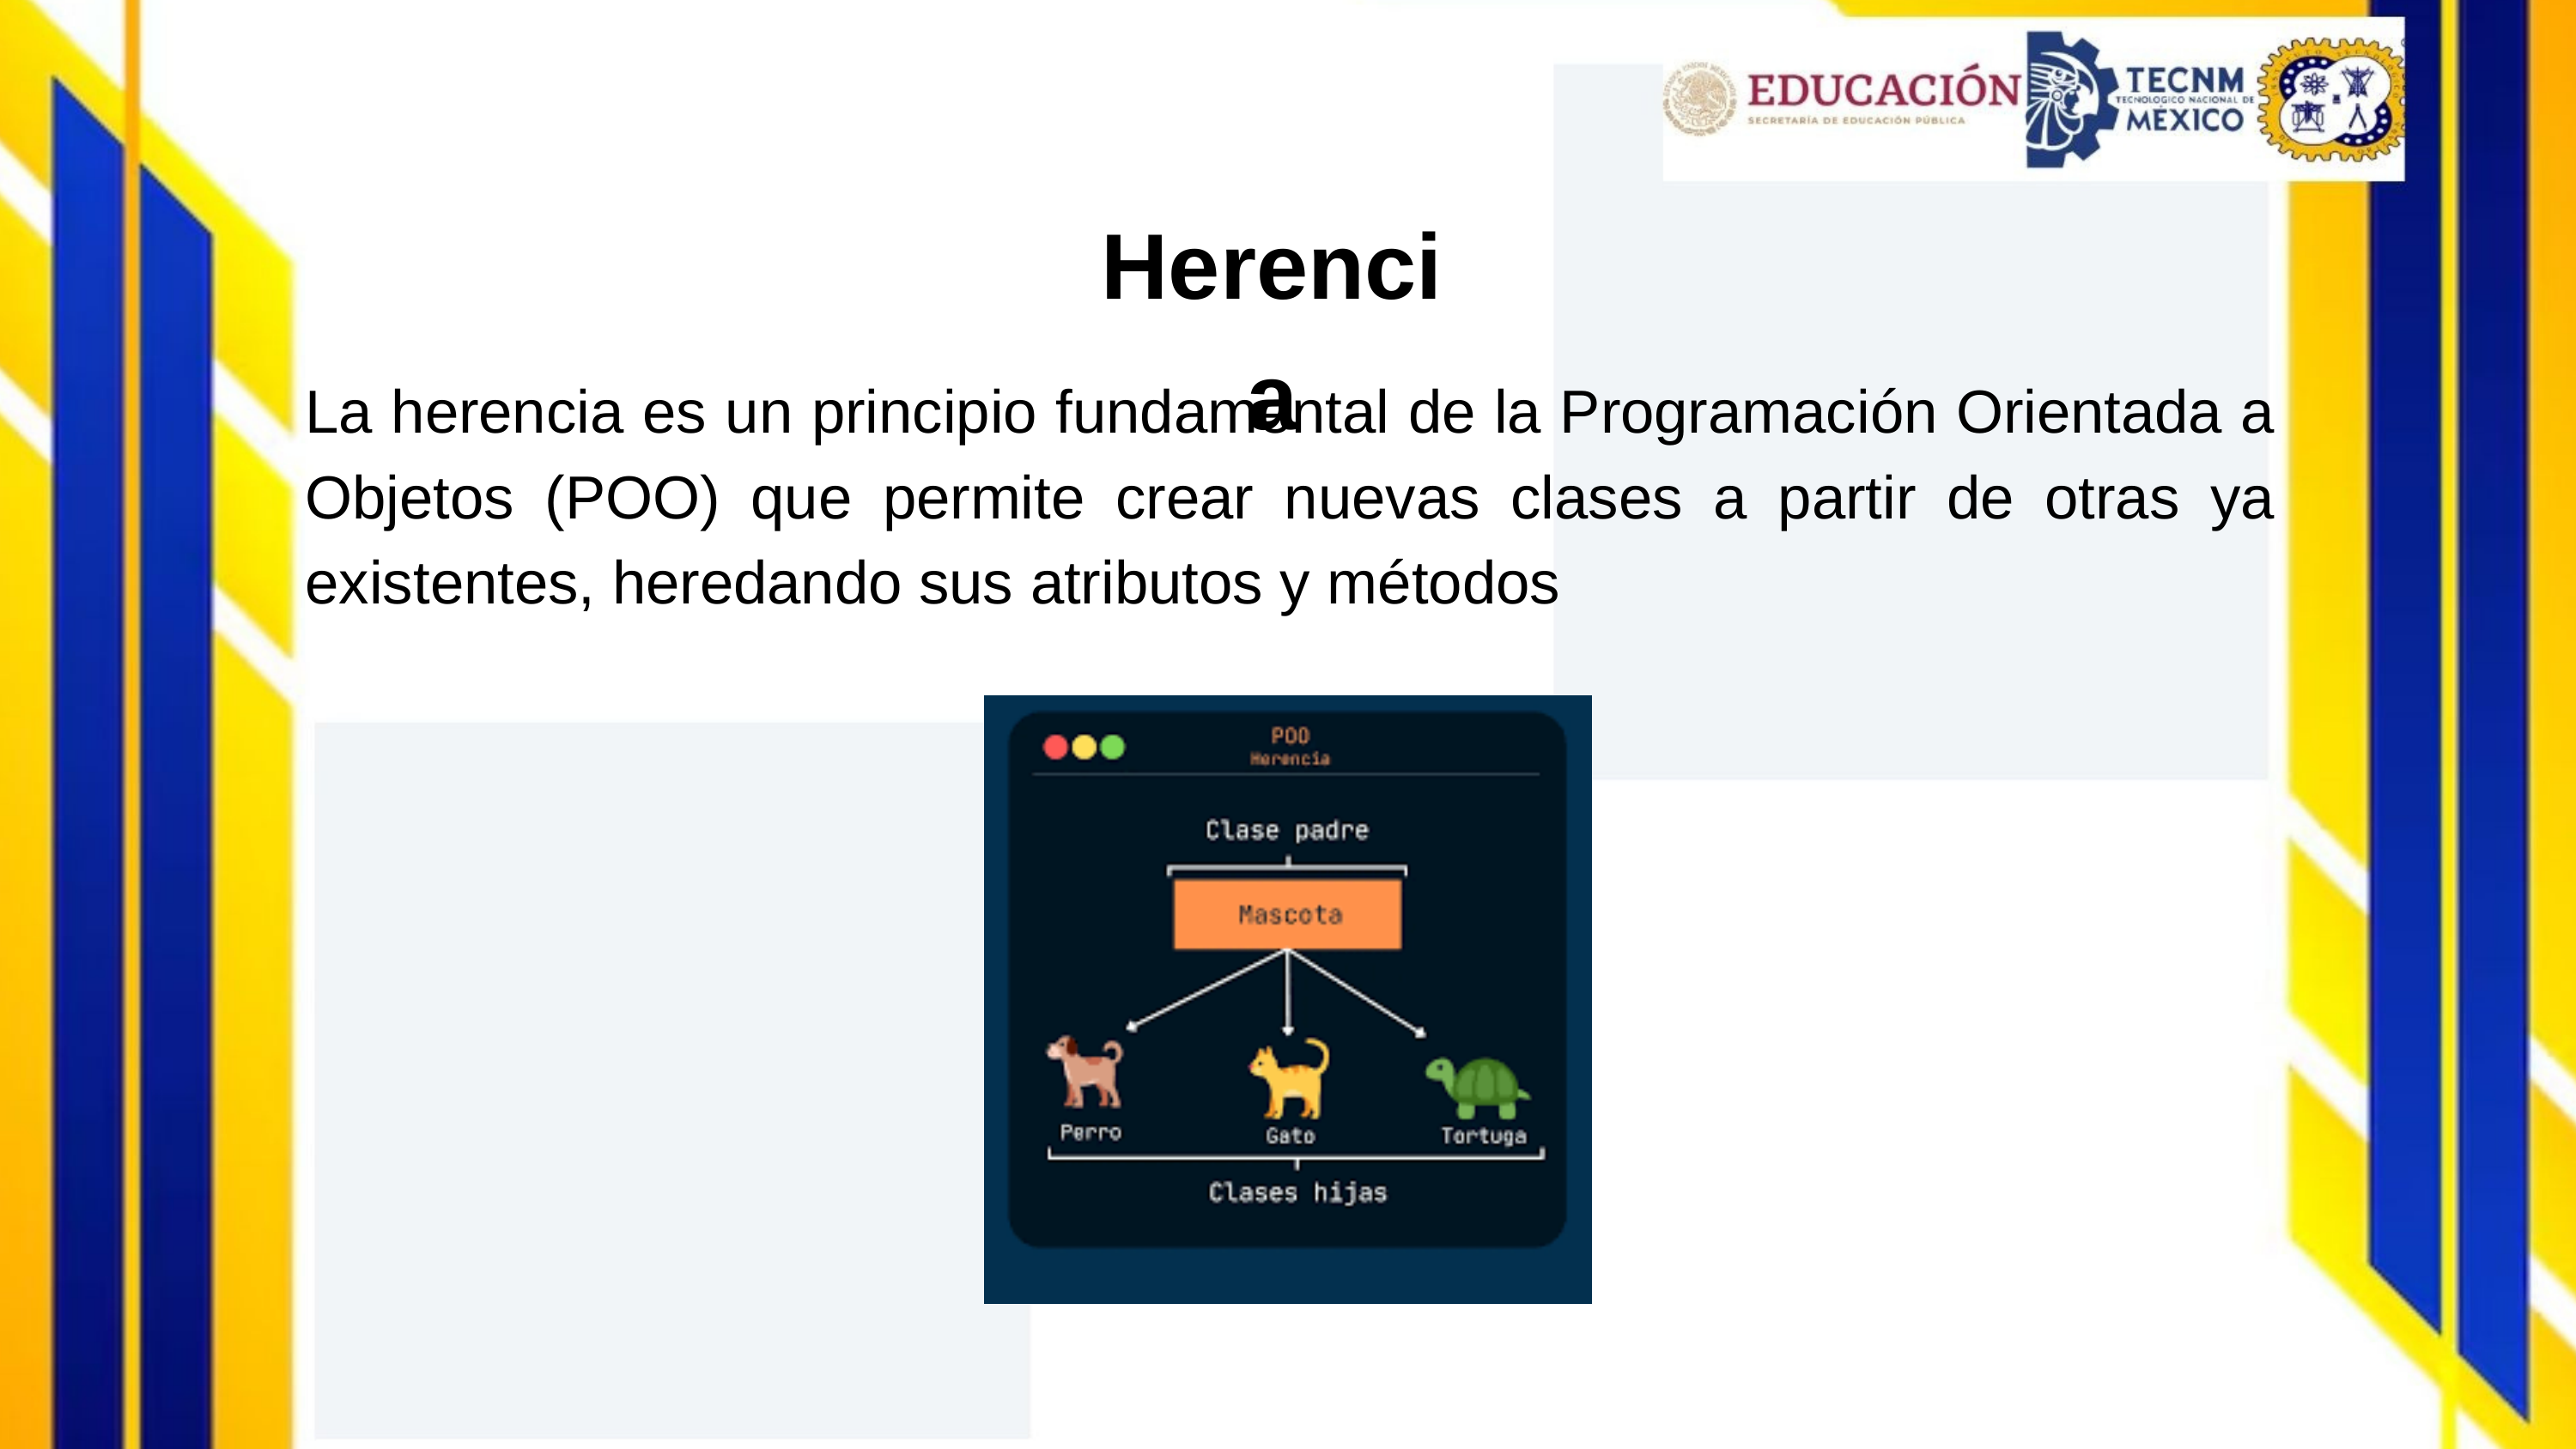

Herencia
La herencia es un principio fundamental de la Programación Orientada a Objetos (POO) que permite crear nuevas clases a partir de otras ya existentes, heredando sus atributos y métodos